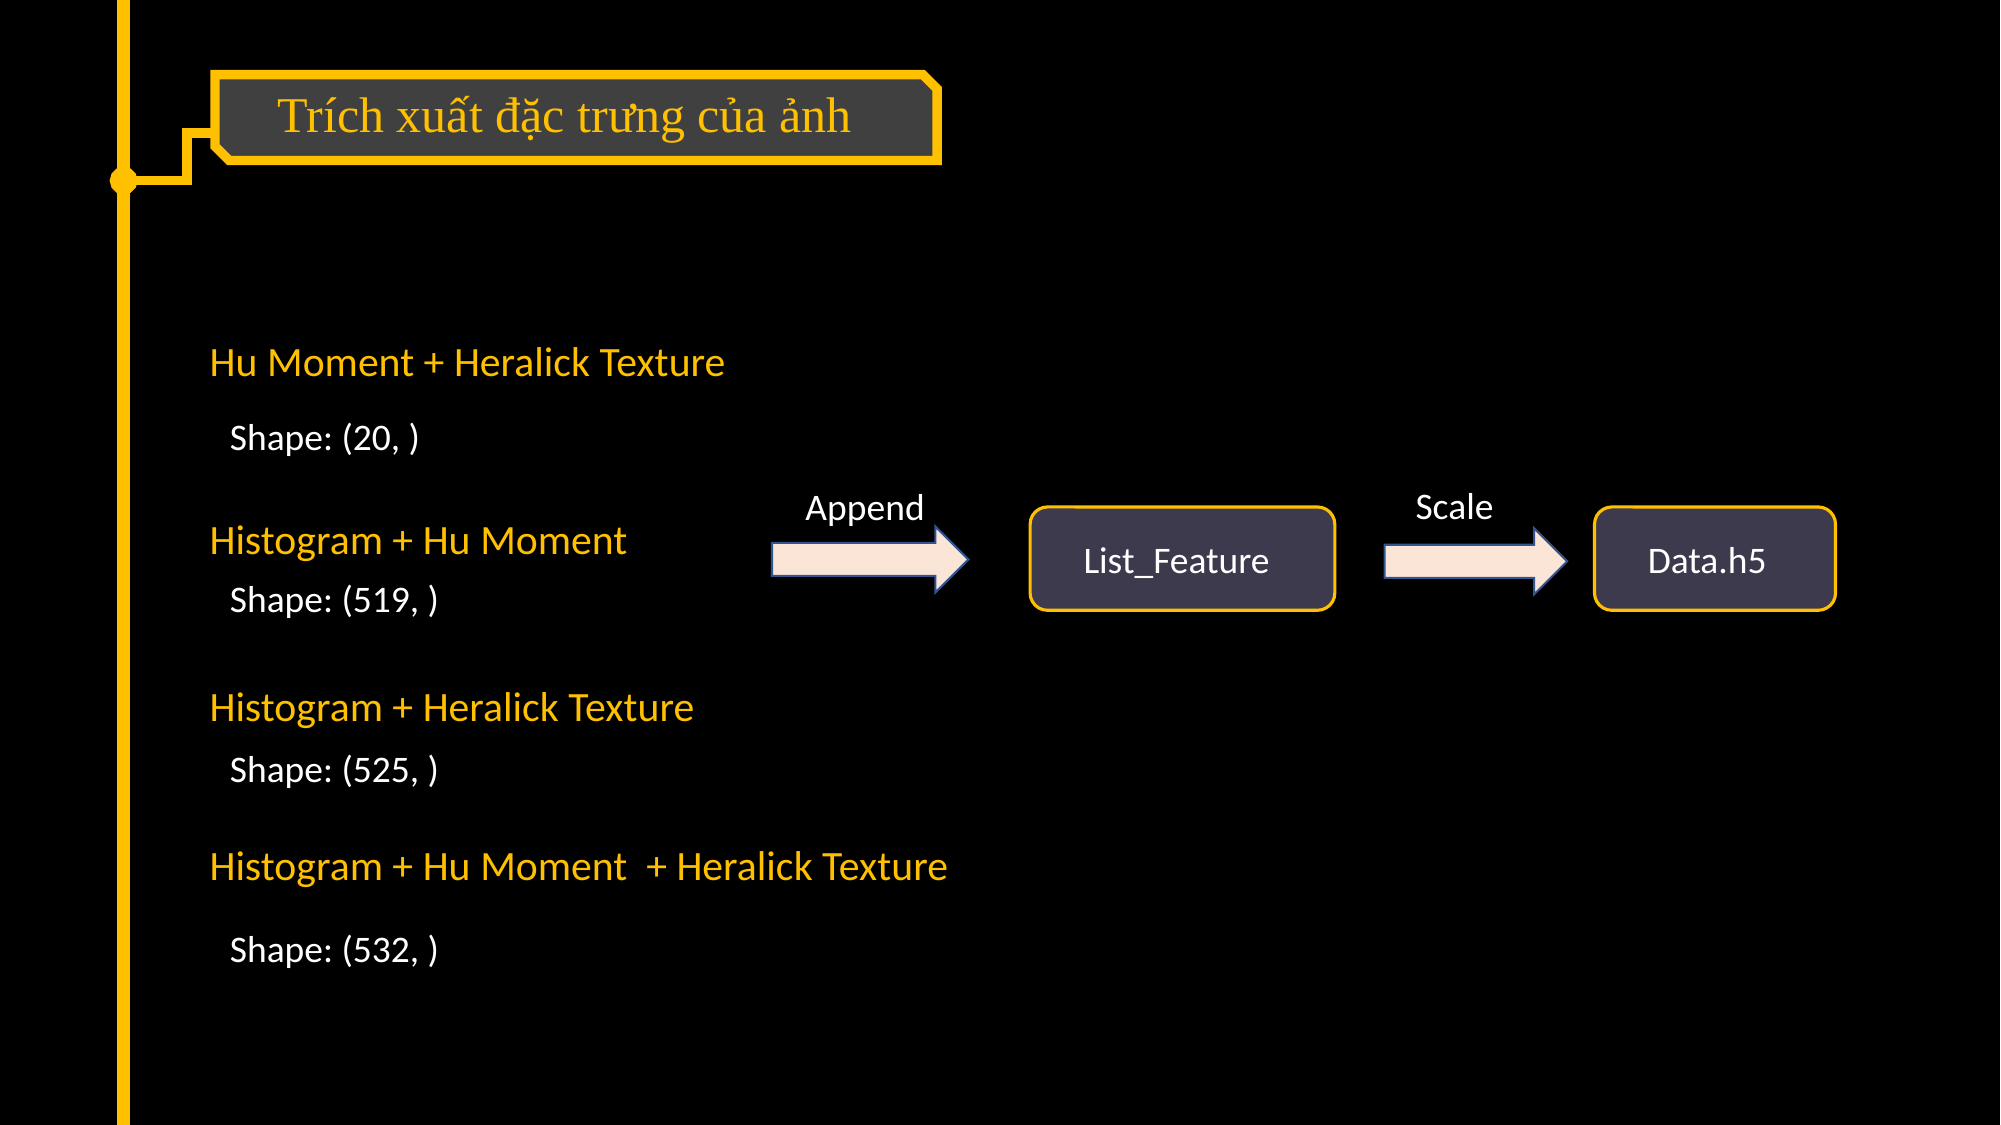

Trích xuất đặc trưng của ảnh
Hu Moment + Heralick Texture
Shape: (20, )
Scale
Append
Histogram + Hu Moment

List_Feature

Data.h5
Shape: (519, )
Histogram + Heralick Texture
Shape: (525, )
Histogram + Hu Moment  + Heralick Texture
Shape: (532, )